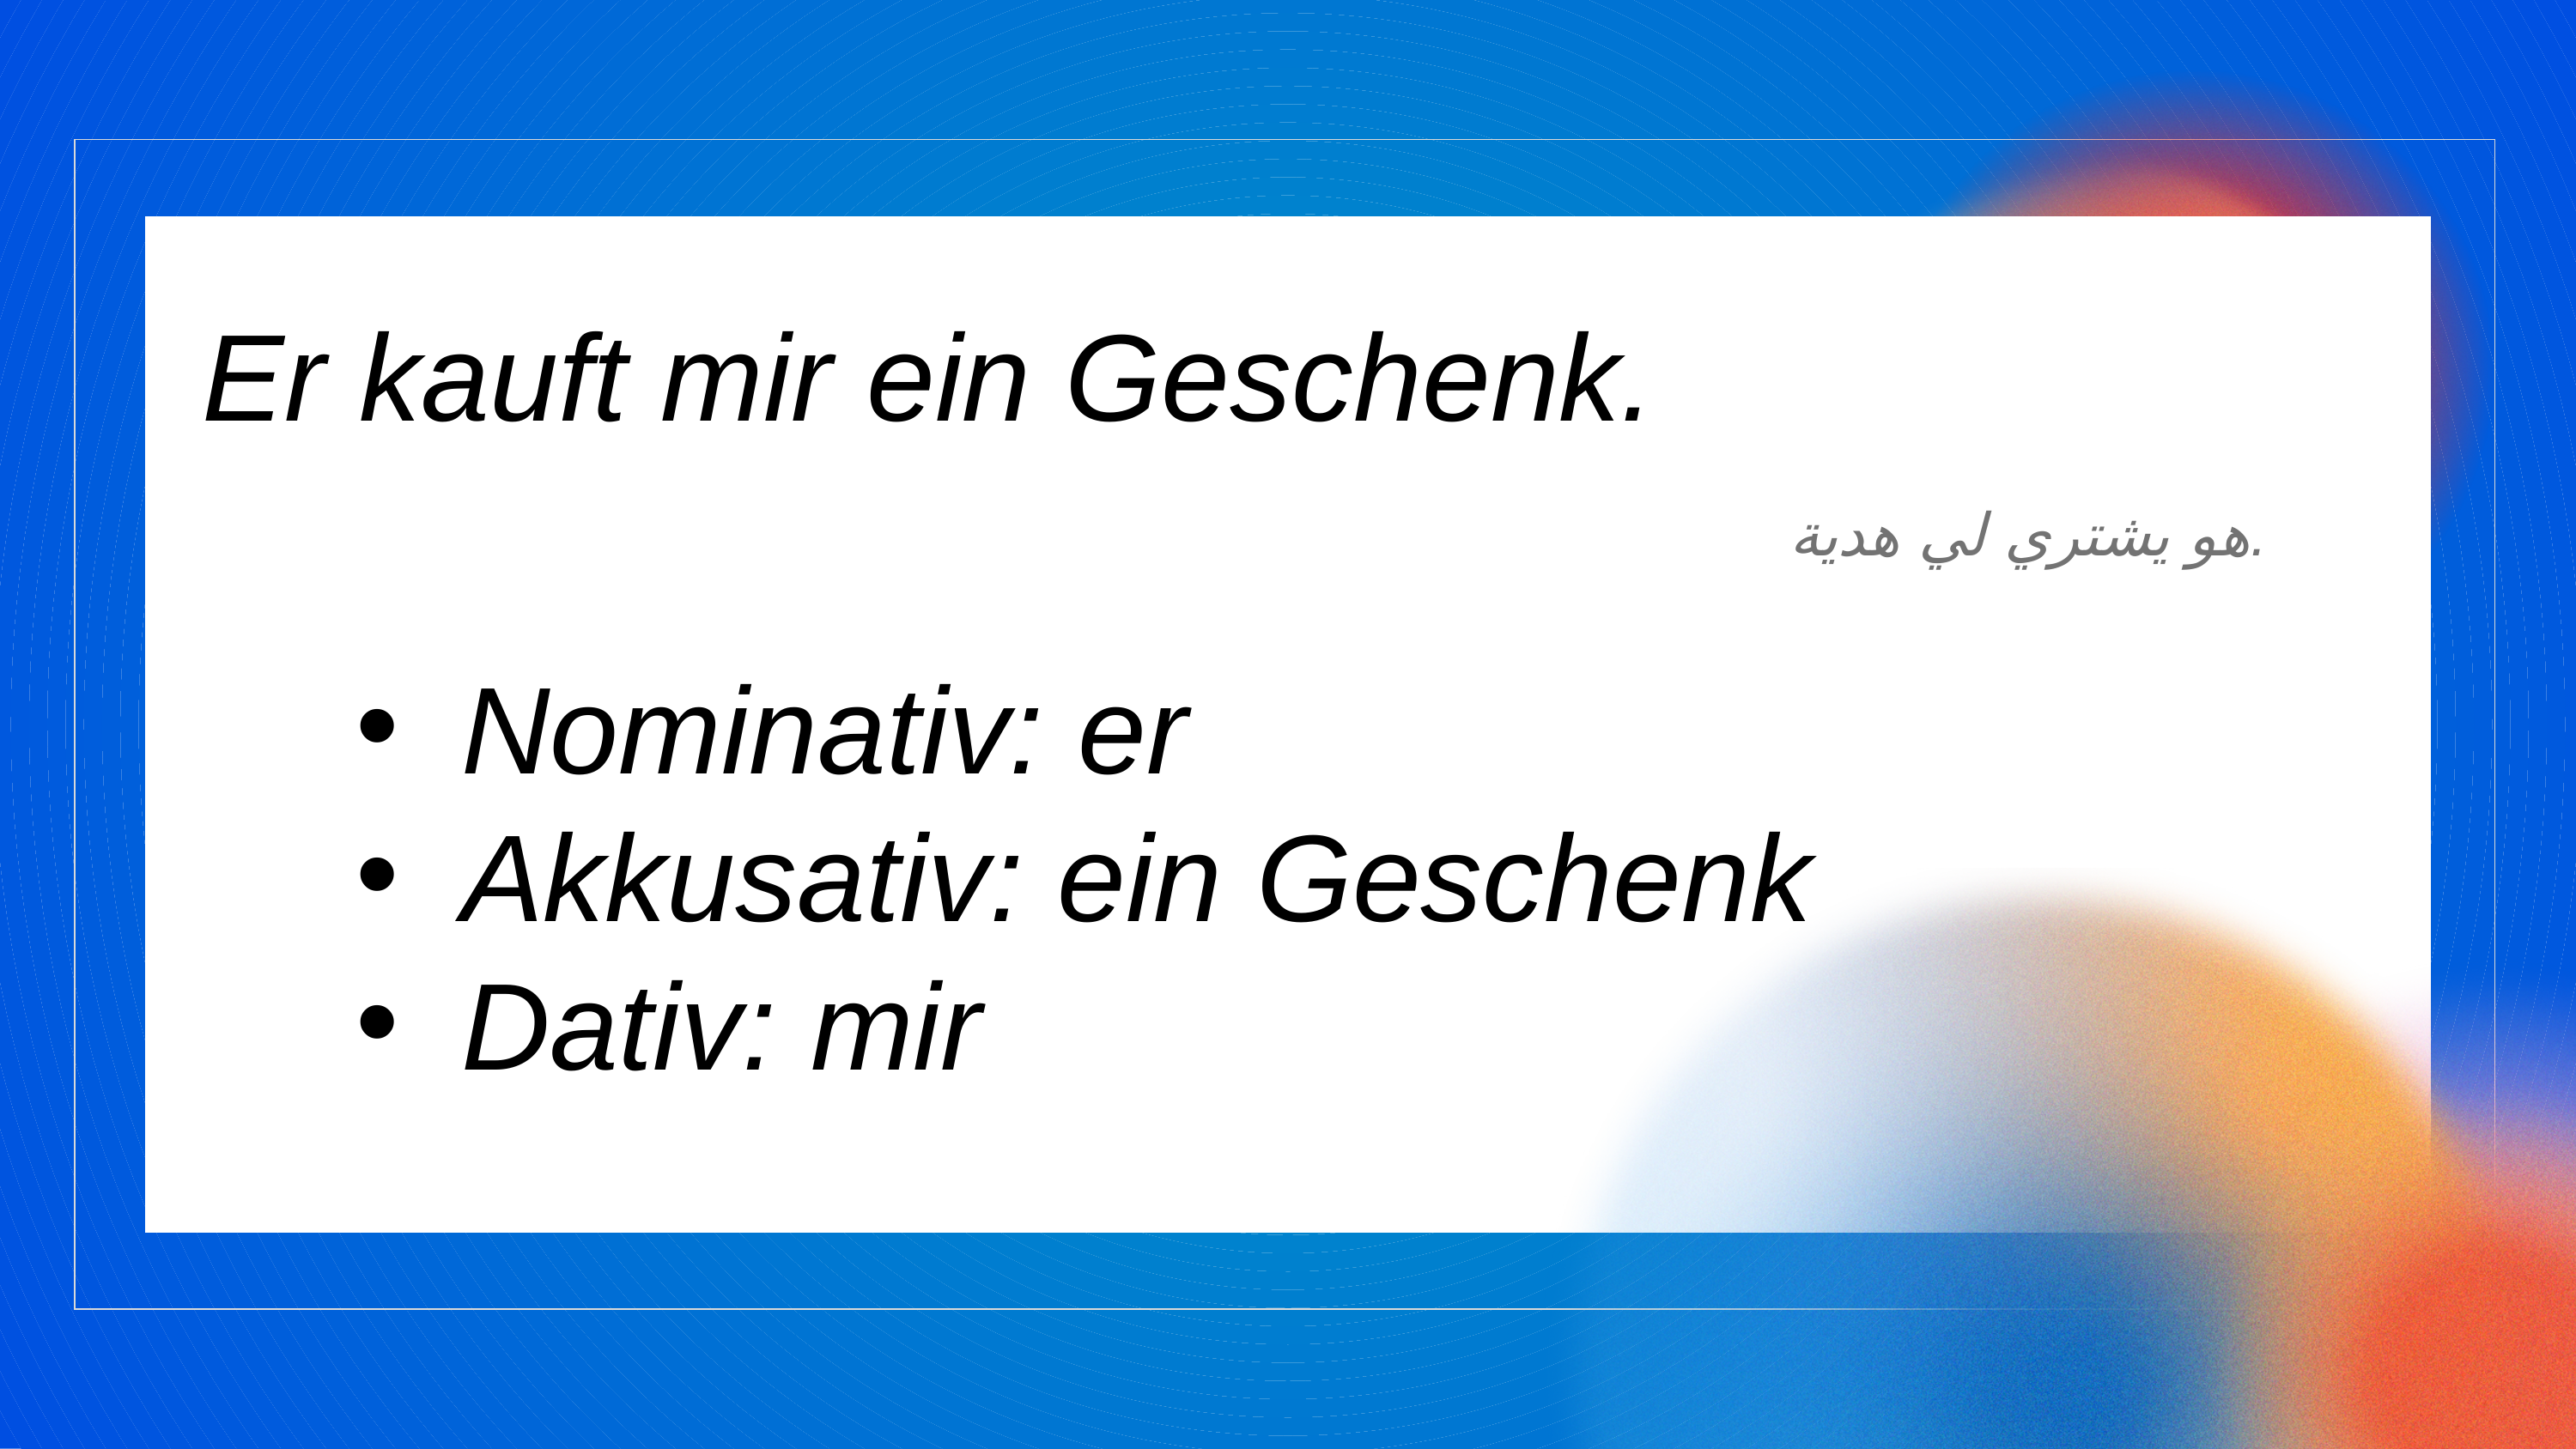

Er kauft mir ein Geschenk.
هو يشتري لي هدية.
Nominativ: er
Akkusativ: ein Geschenk
Dativ: mir